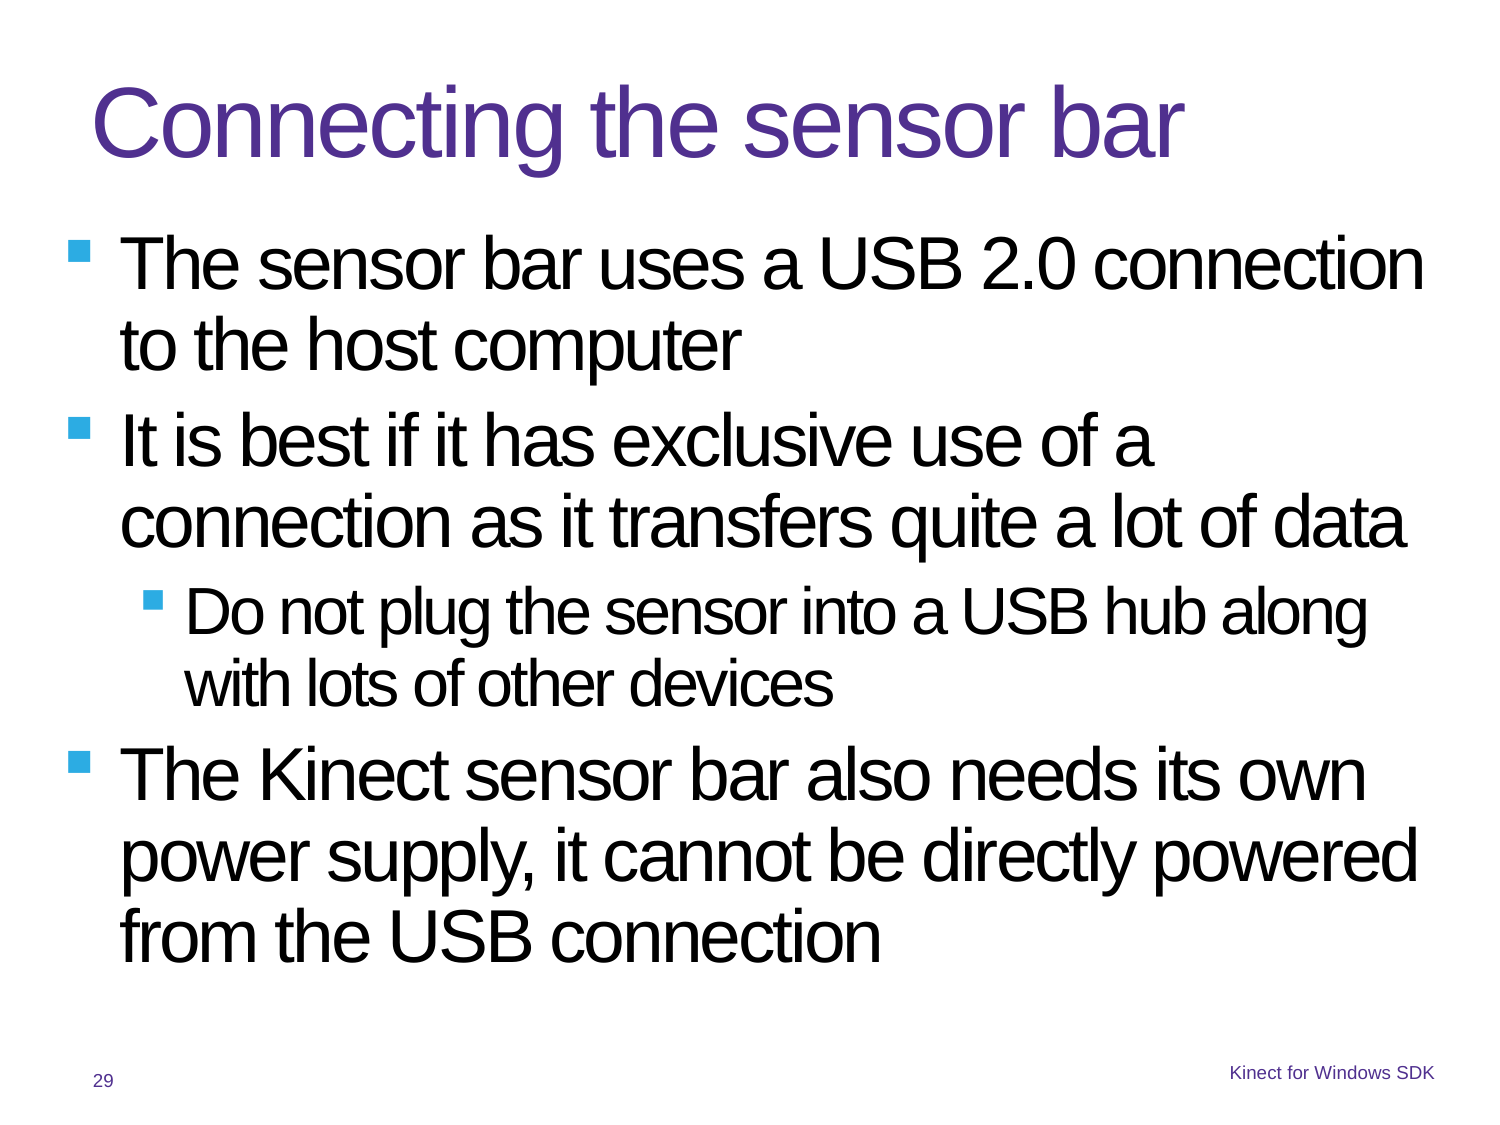

# Connecting the sensor bar
The sensor bar uses a USB 2.0 connection to the host computer
It is best if it has exclusive use of a connection as it transfers quite a lot of data
Do not plug the sensor into a USB hub along with lots of other devices
The Kinect sensor bar also needs its own power supply, it cannot be directly powered from the USB connection
29